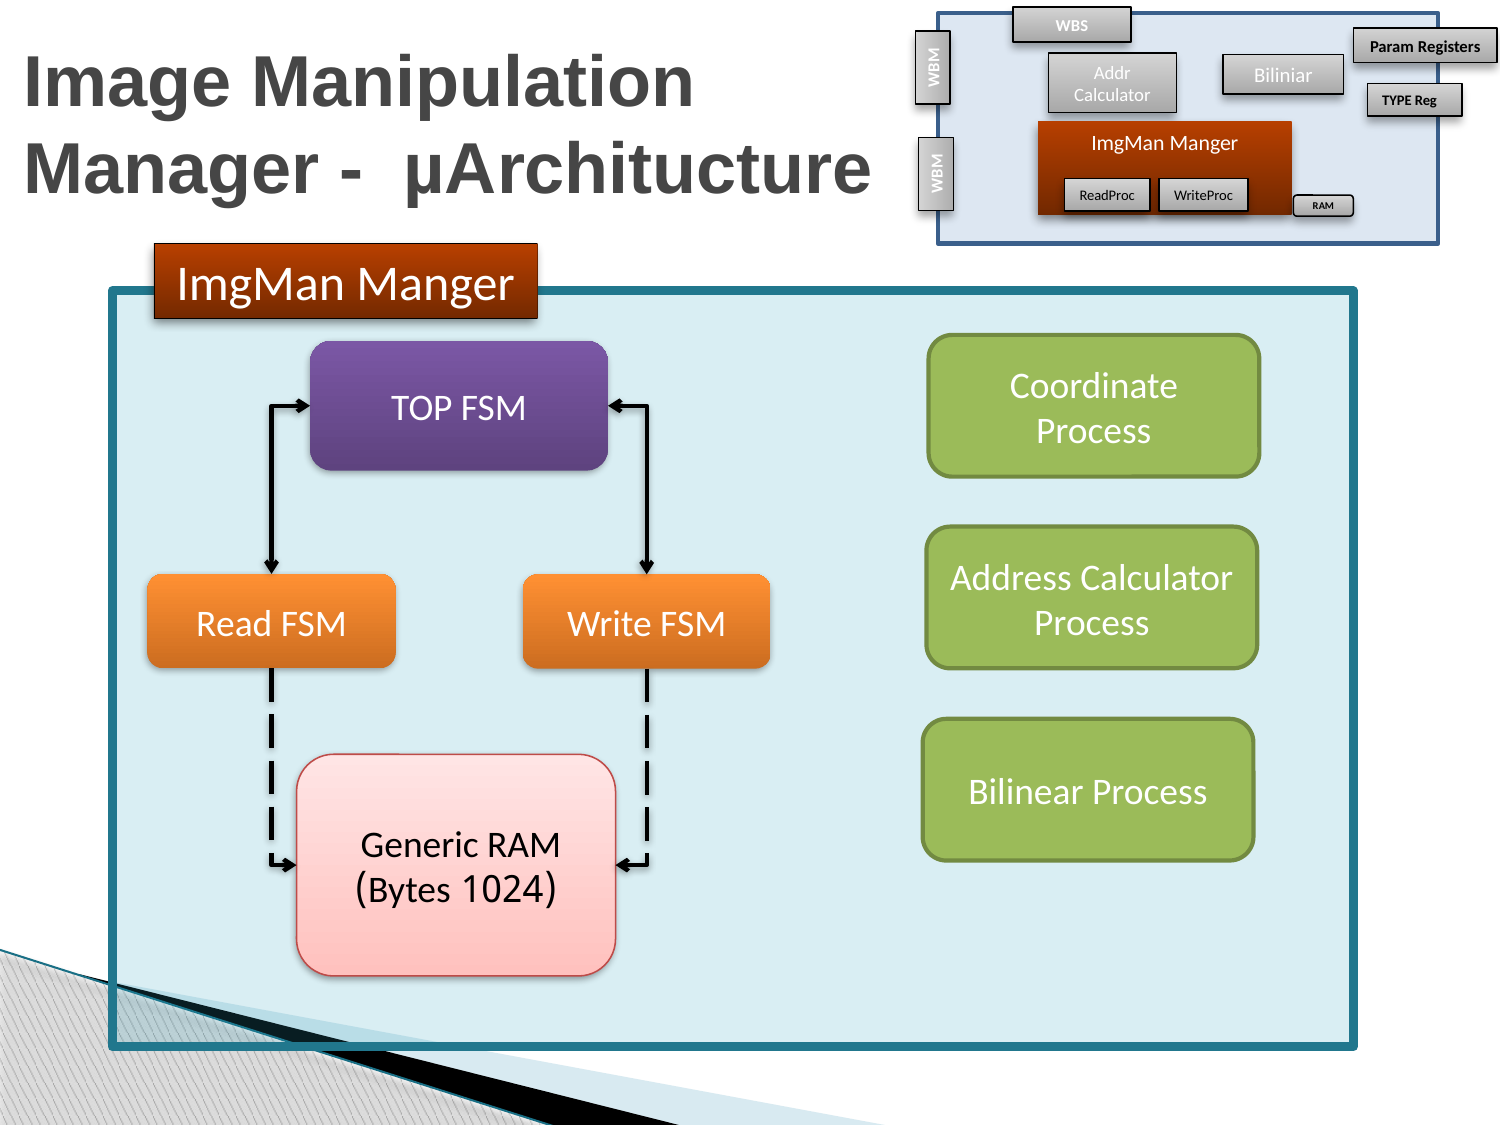

WBS

# Image Manipulation Manager -  µArchitucture
Param Registers
WBM
Addr Calculator
Biliniar
TYPE Reg
ImgMan Manger

WBM
ReadProc
WriteProc
RAM
ImgMan Manger

Coordinate Process
TOP FSM
Address Calculator Process
Read FSM
Write FSM
Bilinear Process
Generic RAM
(1024 Bytes)